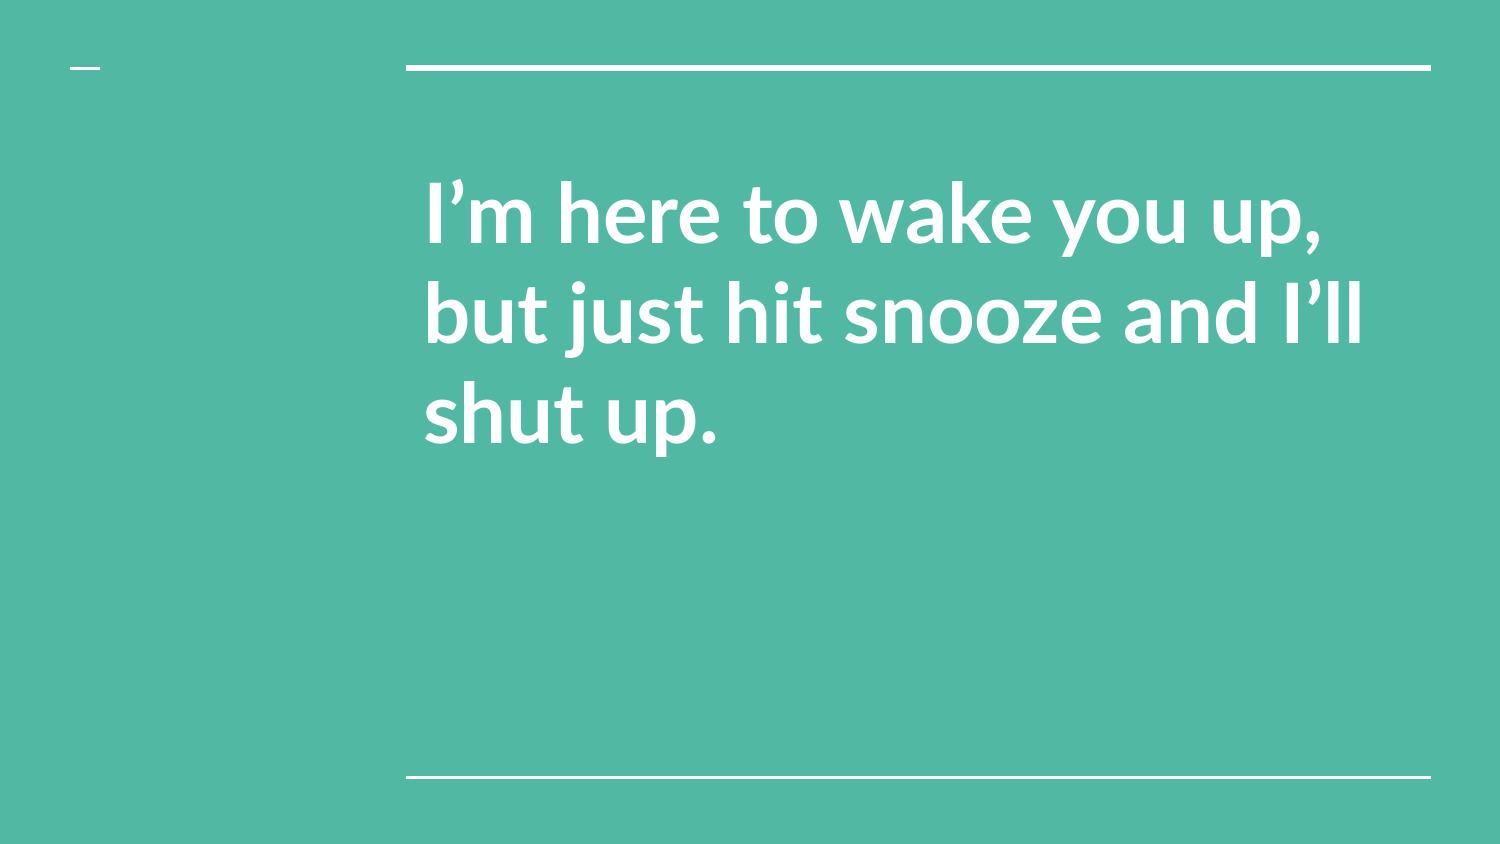

I’m here to wake you up, but just hit snooze and I’ll shut up.